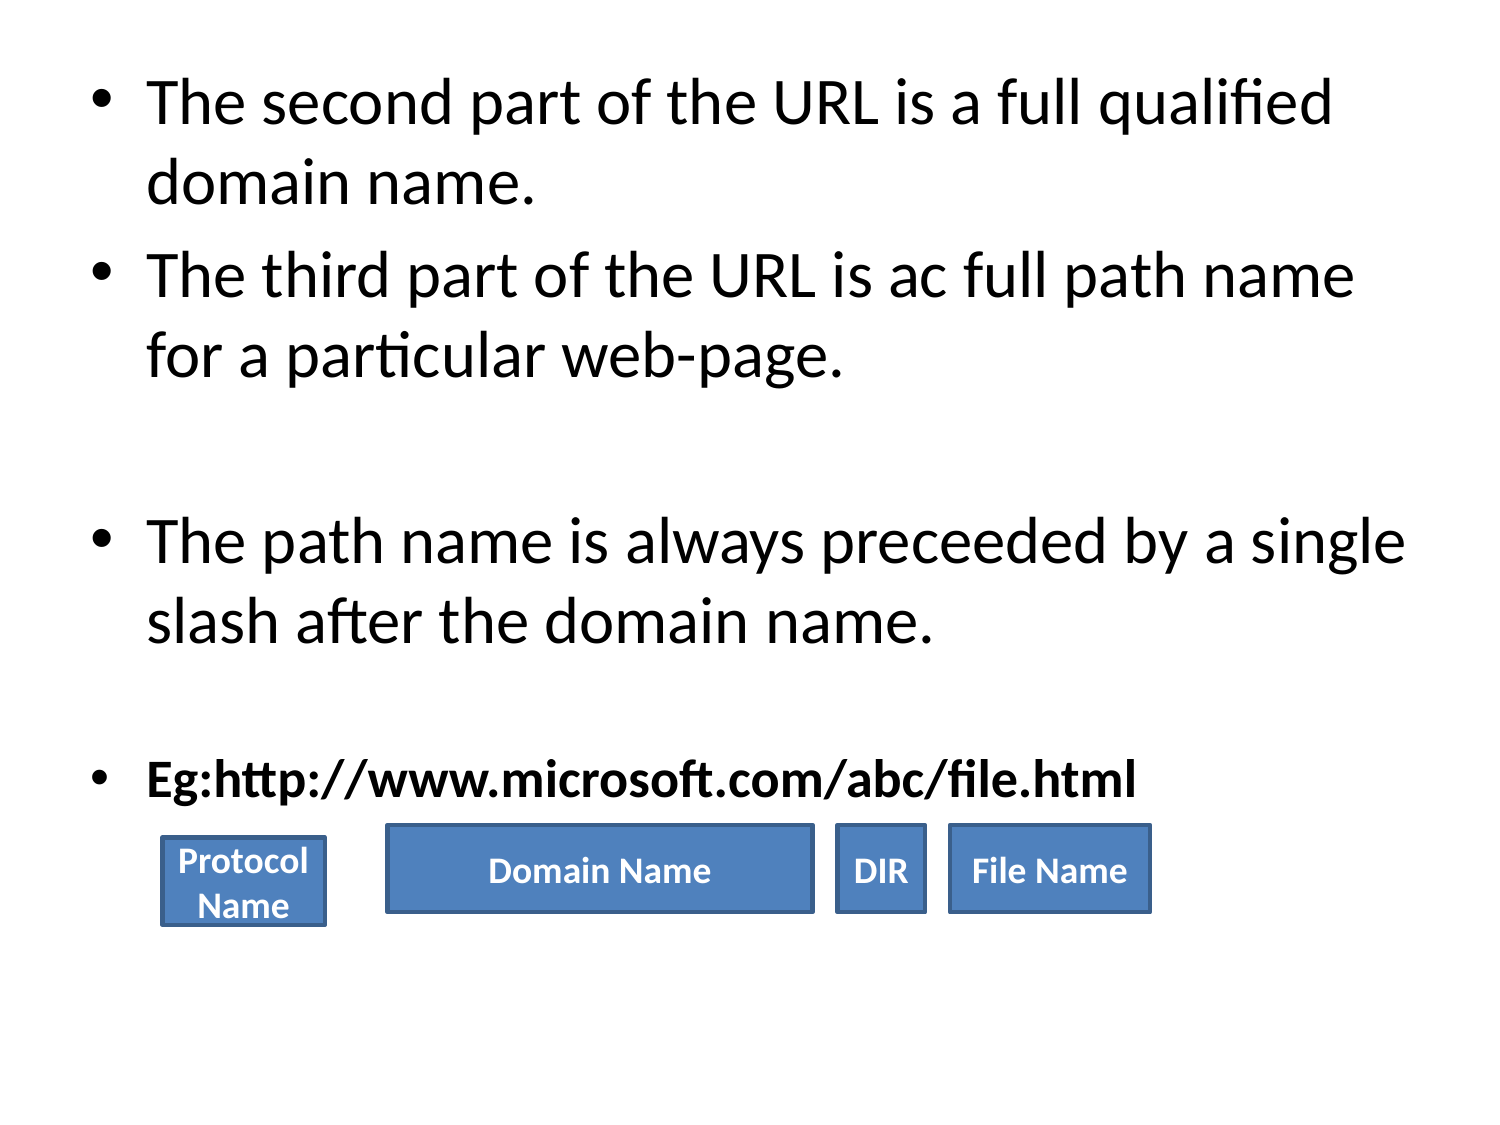

The second part of the URL is a full qualified domain name.
The third part of the URL is ac full path name for a particular web-page.

The path name is always preceeded by a single slash after the domain name.

Eg:http://www.microsoft.com/abc/file.html
Domain Name
DIR
File Name
Protocol Name